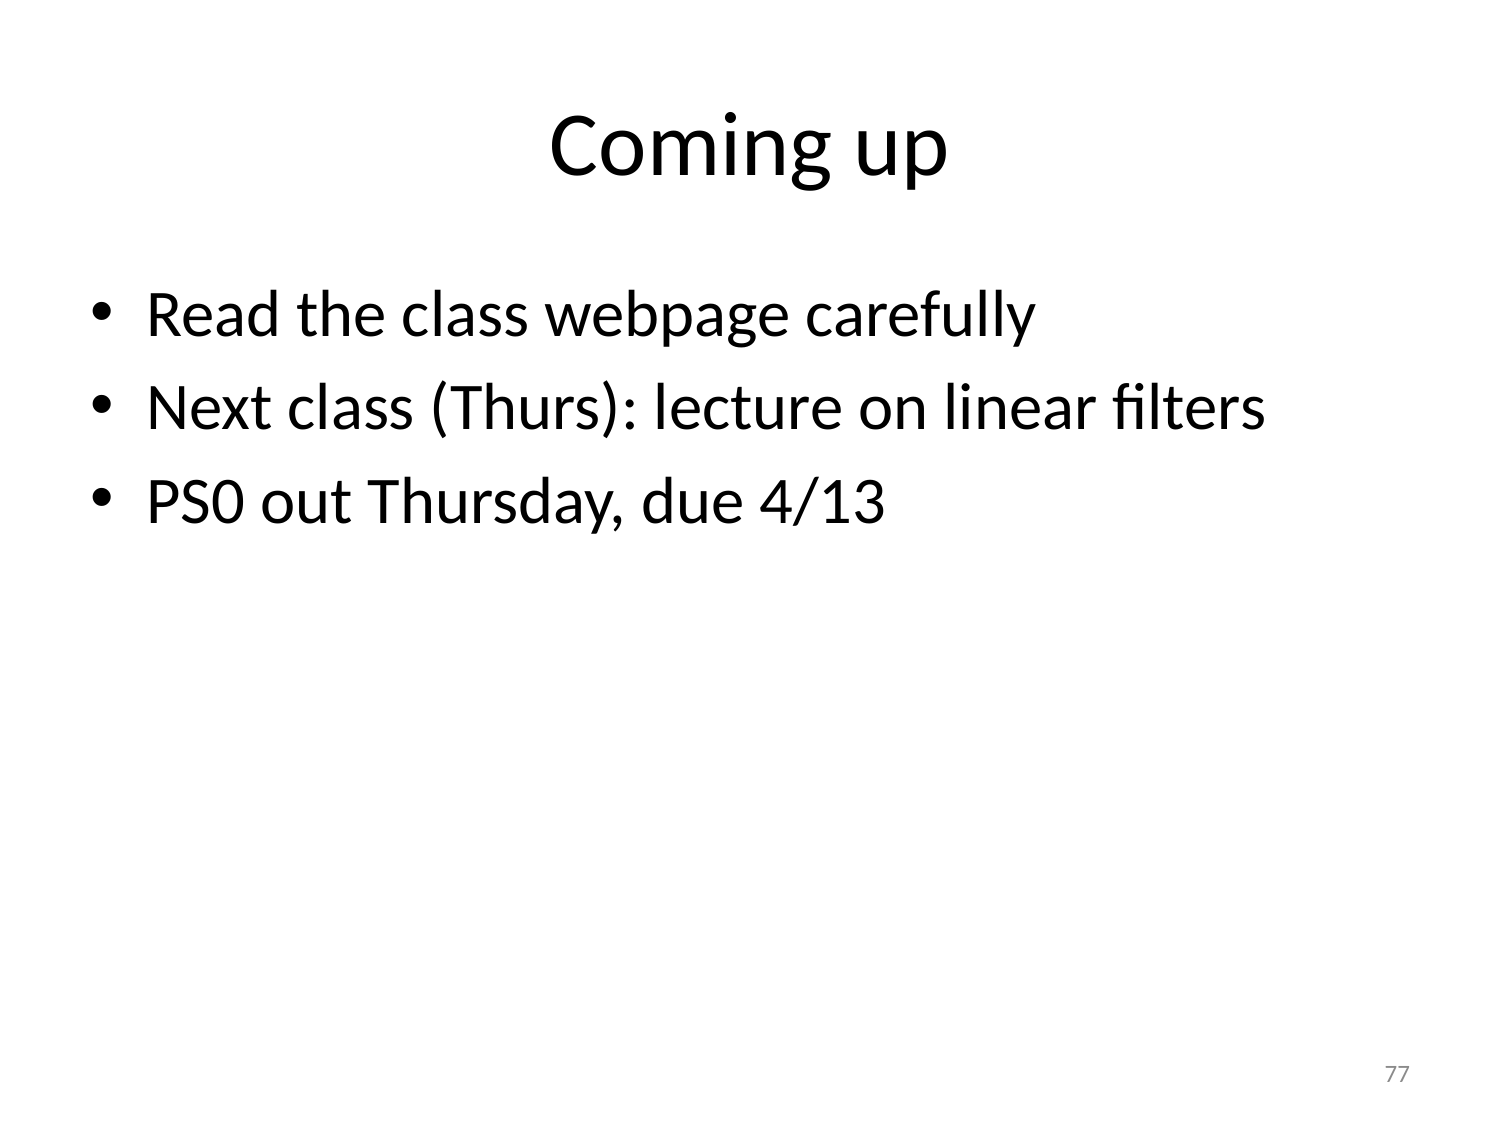

# Coming up
Read the class webpage carefully
Next class (Thurs): lecture on linear filters
PS0 out Thursday, due 4/13

77